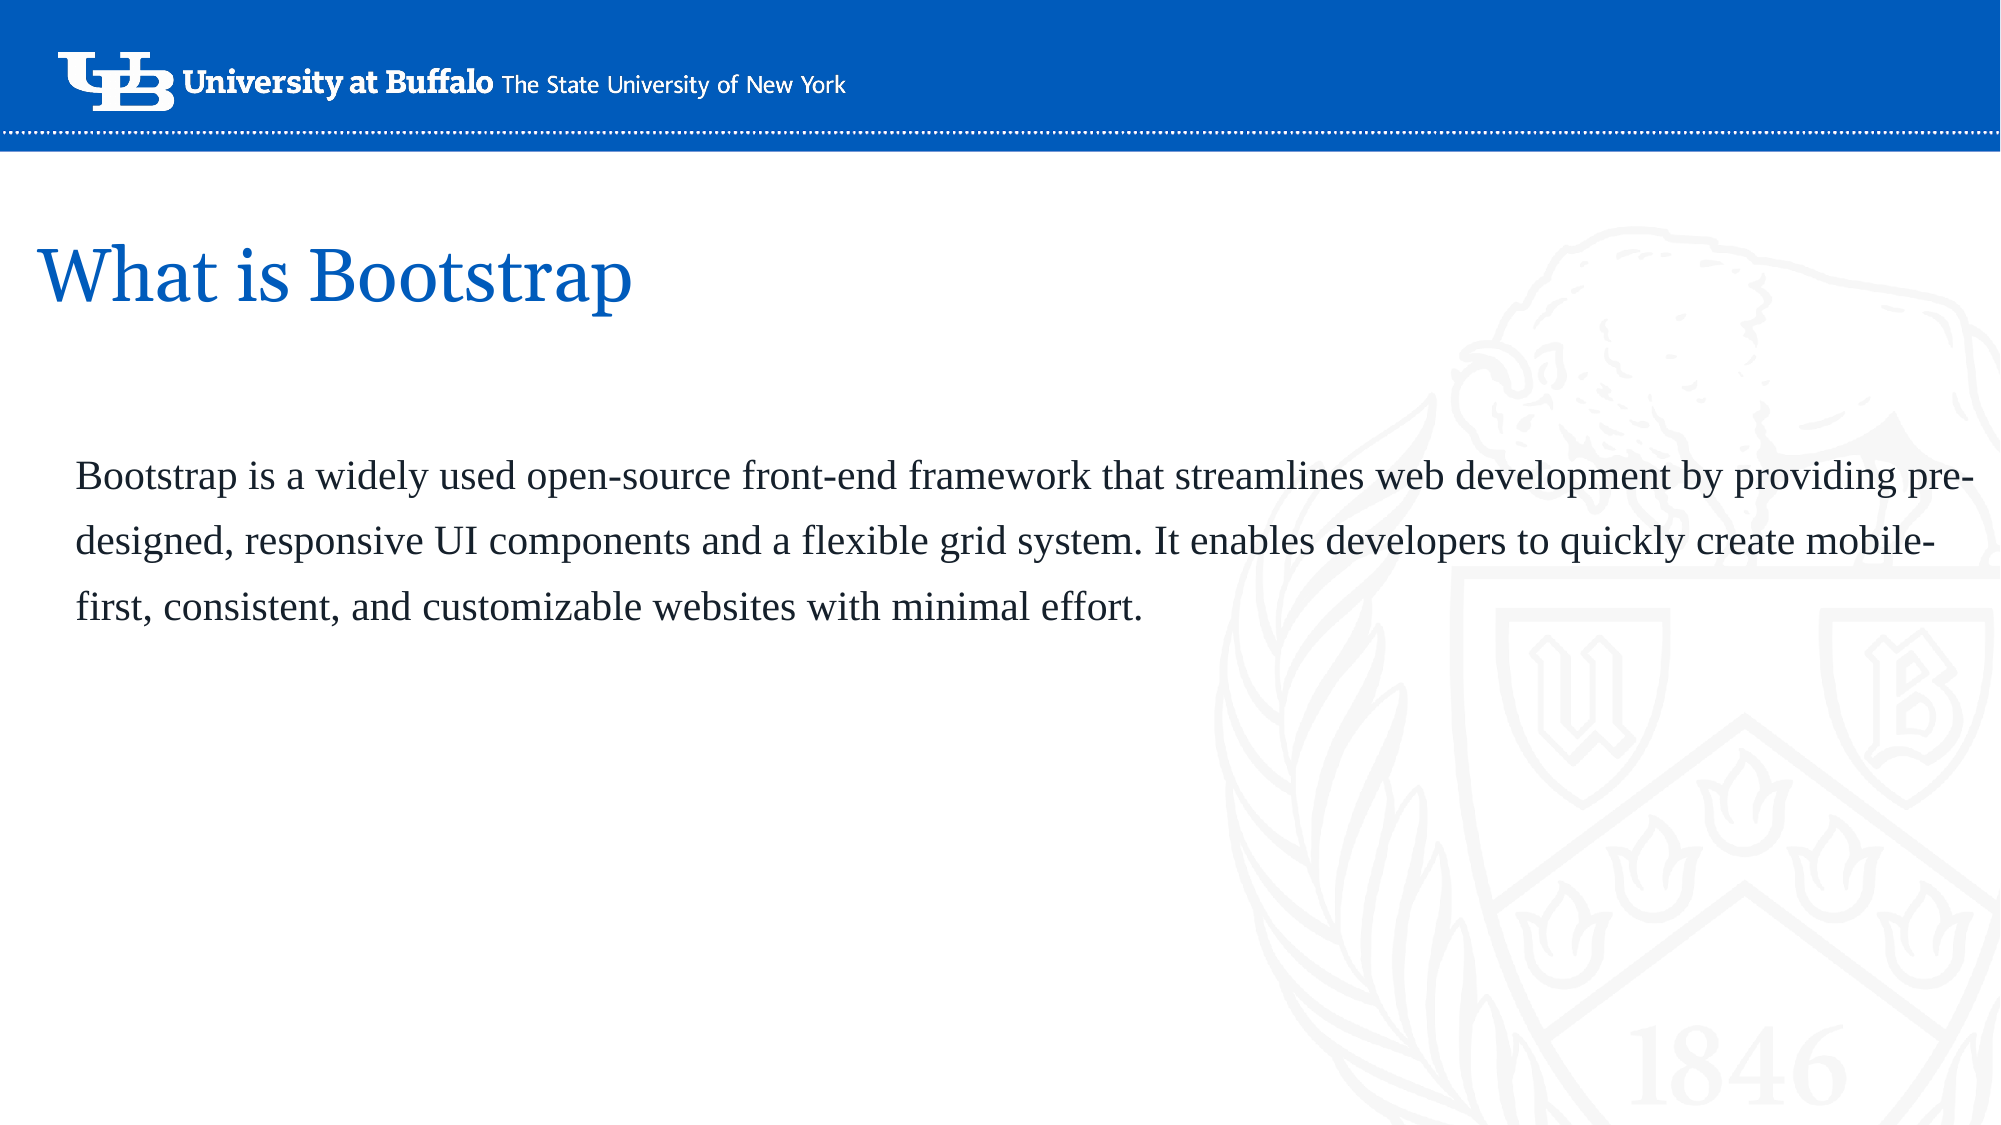

What is Bootstrap

Bootstrap is a widely used open-source front-end framework that streamlines web development by providing pre-designed, responsive UI components and a flexible grid system. It enables developers to quickly create mobile-first, consistent, and customizable websites with minimal effort.